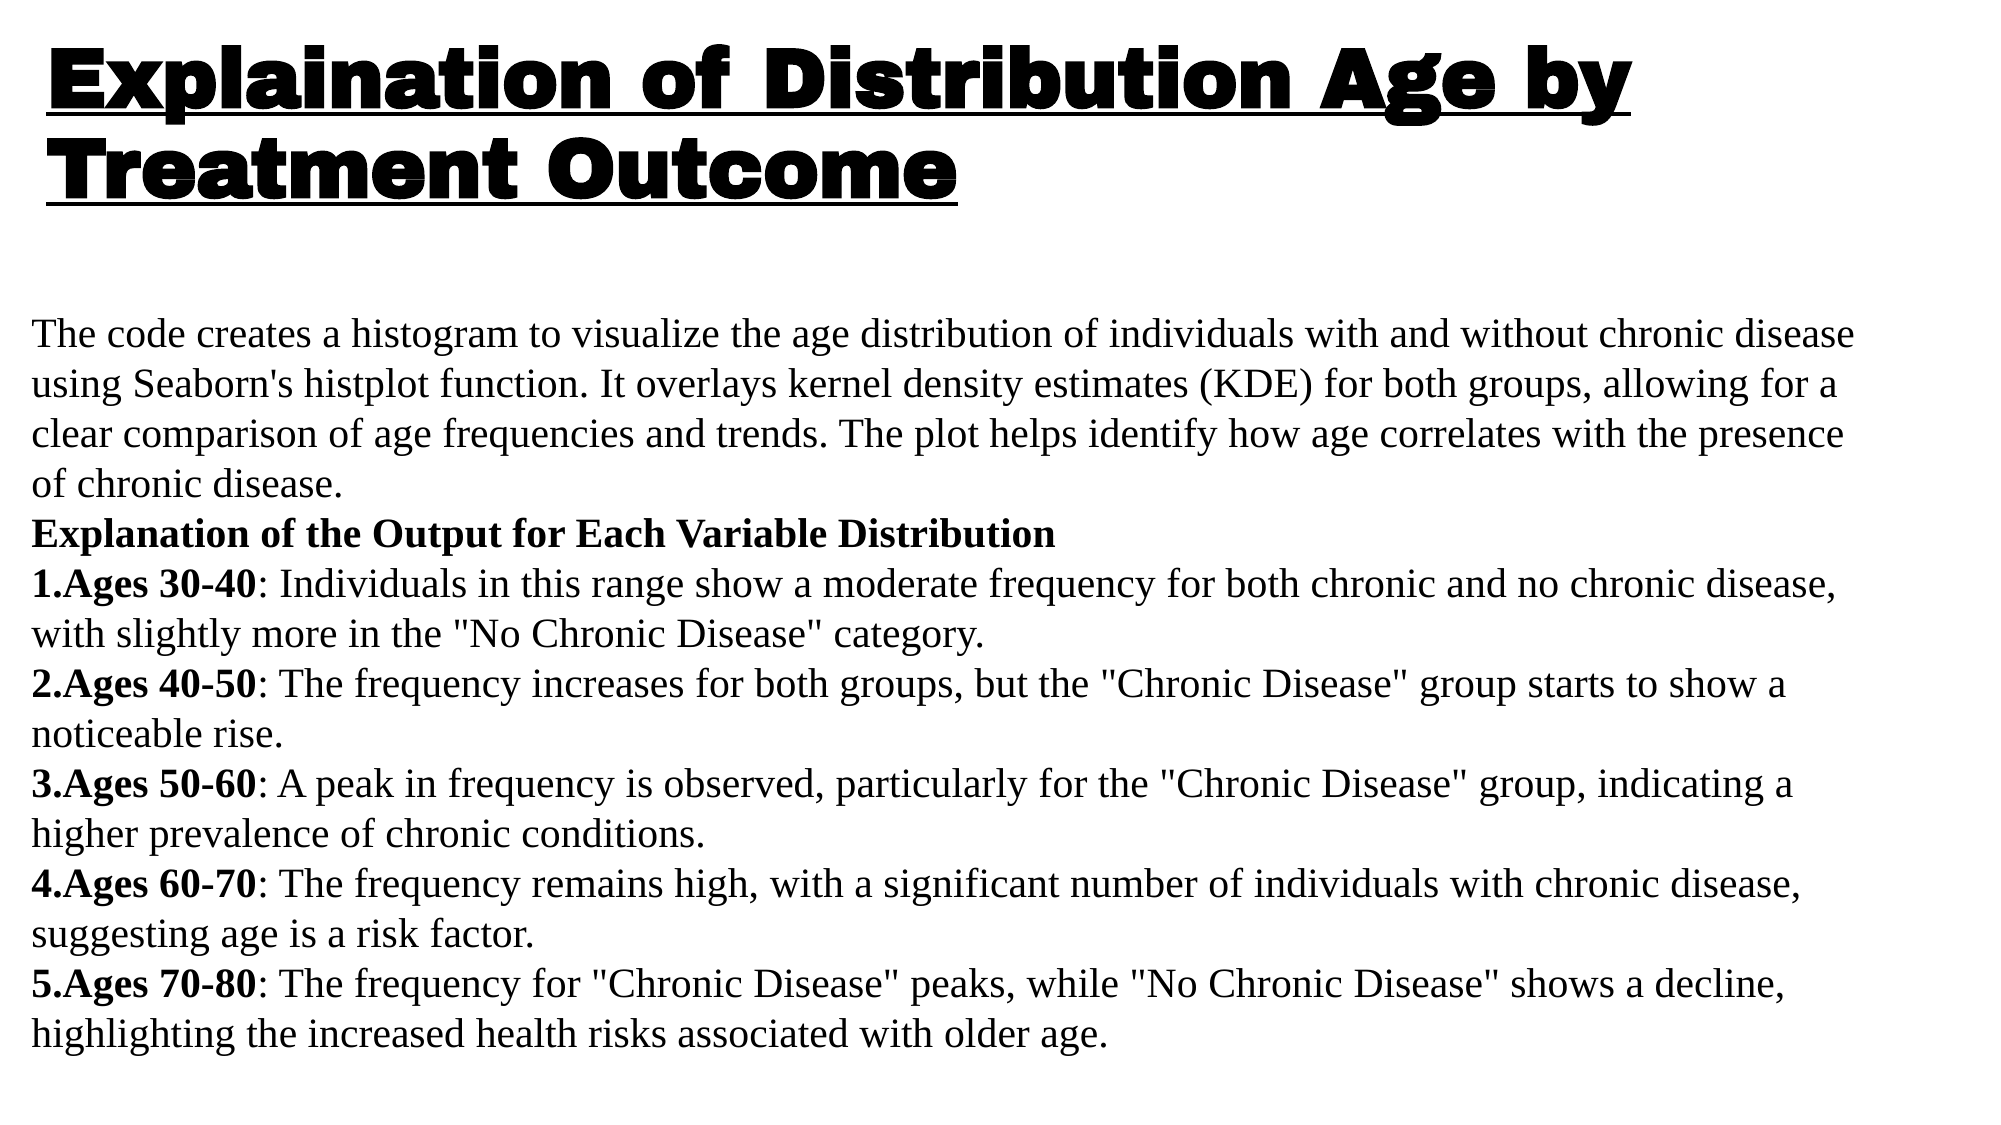

# Explaination of Distribution Age by Treatment Outcome
The code creates a histogram to visualize the age distribution of individuals with and without chronic disease using Seaborn's histplot function. It overlays kernel density estimates (KDE) for both groups, allowing for a clear comparison of age frequencies and trends. The plot helps identify how age correlates with the presence of chronic disease.
Explanation of the Output for Each Variable Distribution
Ages 30-40: Individuals in this range show a moderate frequency for both chronic and no chronic disease, with slightly more in the "No Chronic Disease" category.
Ages 40-50: The frequency increases for both groups, but the "Chronic Disease" group starts to show a noticeable rise.
Ages 50-60: A peak in frequency is observed, particularly for the "Chronic Disease" group, indicating a higher prevalence of chronic conditions.
Ages 60-70: The frequency remains high, with a significant number of individuals with chronic disease, suggesting age is a risk factor.
Ages 70-80: The frequency for "Chronic Disease" peaks, while "No Chronic Disease" shows a decline, highlighting the increased health risks associated with older age.